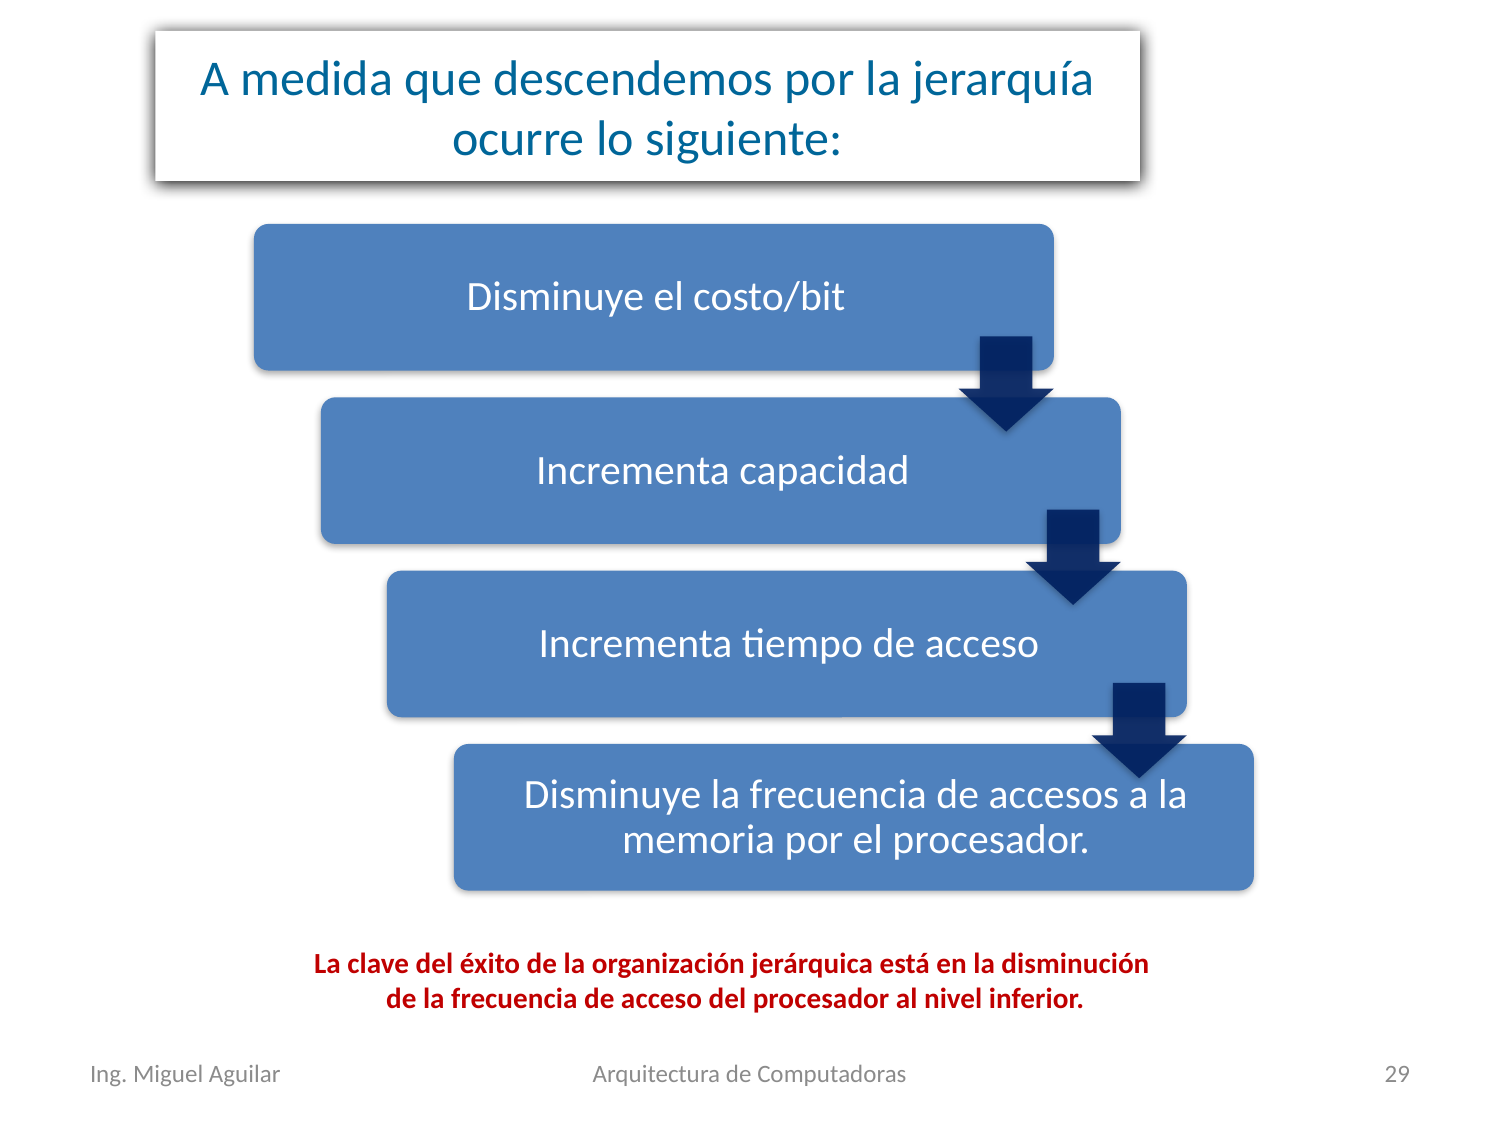

A medida que descendemos por la jerarquía ocurre lo siguiente:
Disminuye el costo/bit
Incrementa capacidad
Incrementa tiempo de acceso
Disminuye la frecuencia de accesos a la memoria por el procesador.

La clave del éxito de la organización jerárquica está en la disminución
 de la frecuencia de acceso del procesador al nivel inferior.
Ing. Miguel Aguilar
Arquitectura de Computadoras
29